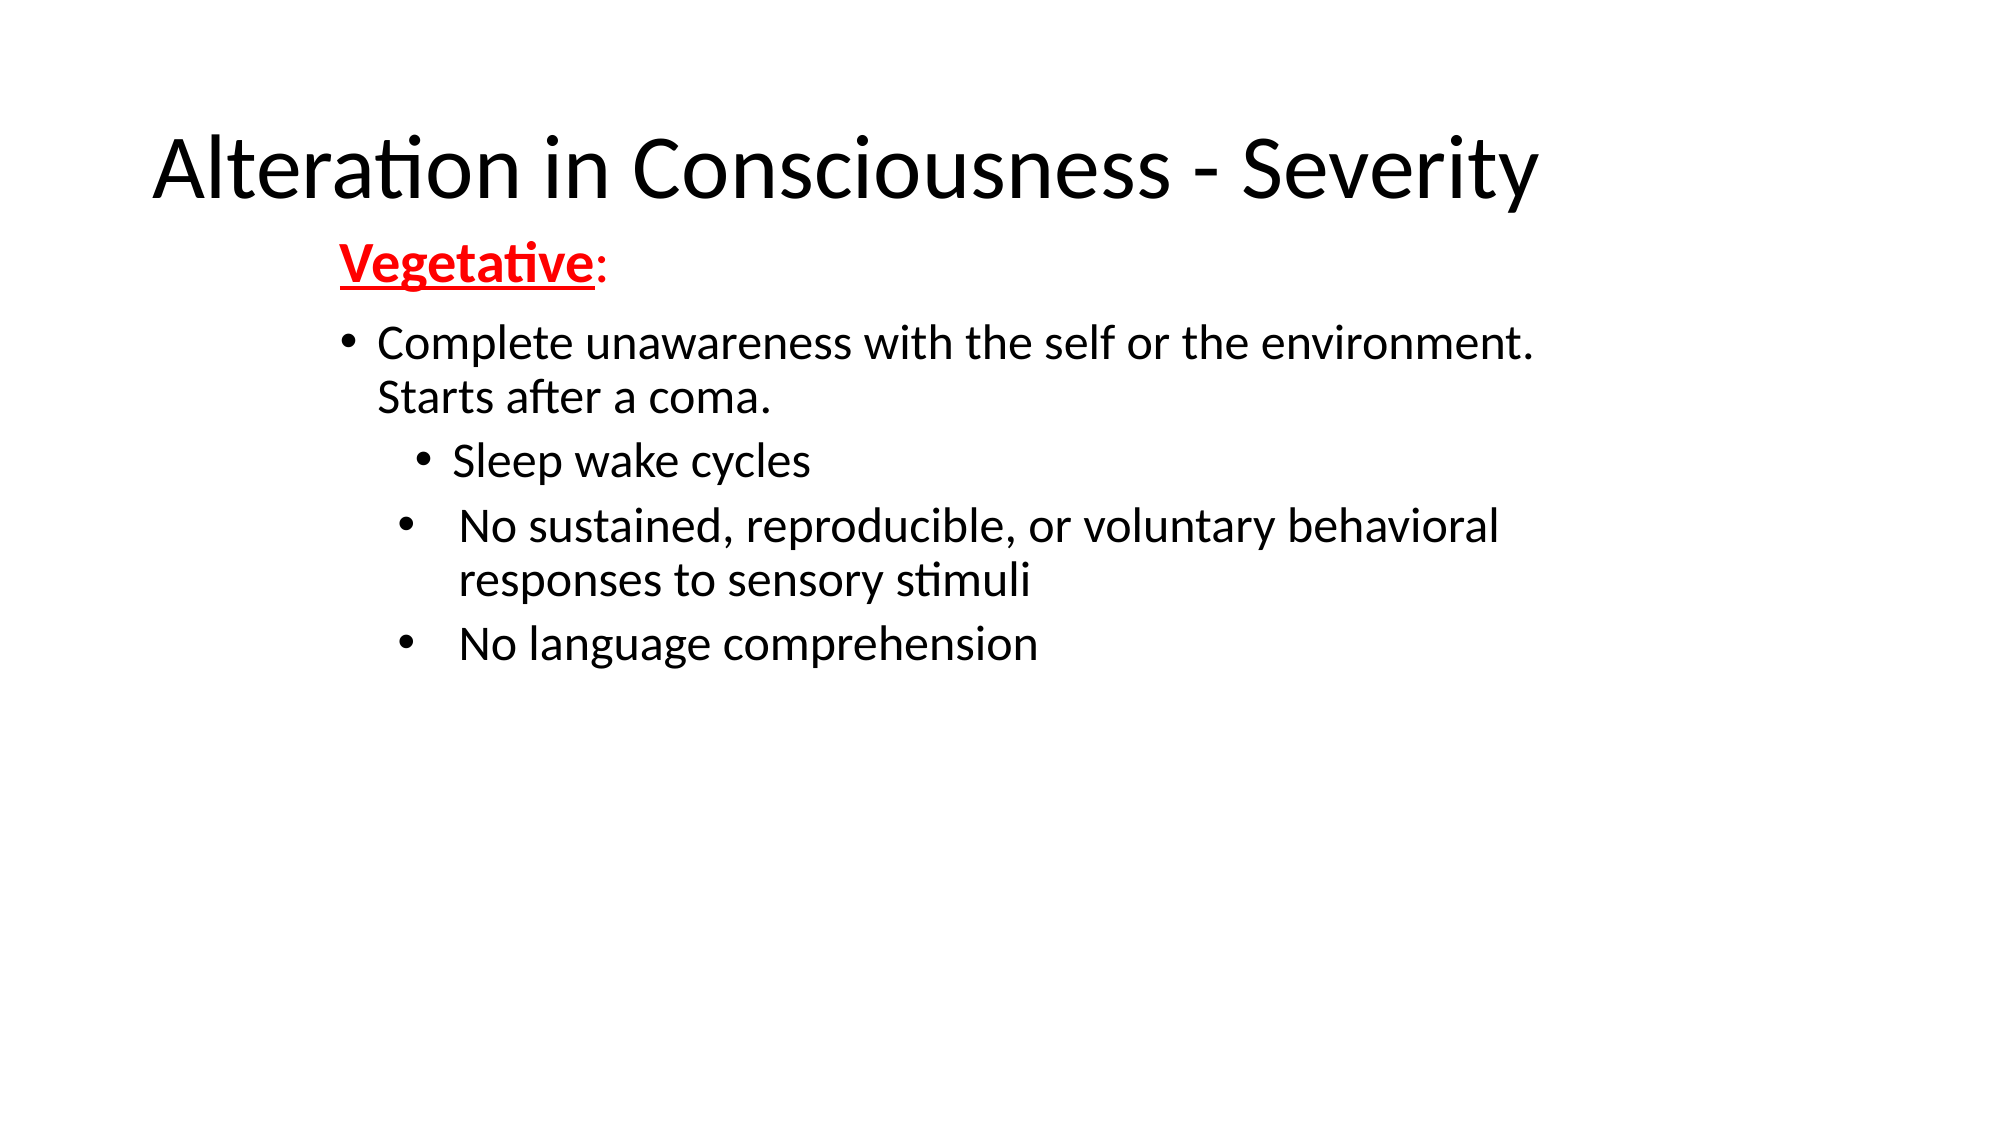

# Alteration in Consciousness - Severity
Vegetative:
Complete unawareness with the self or the environment. Starts after a coma.
Sleep wake cycles
No sustained, reproducible, or voluntary behavioral responses to sensory stimuli
No language comprehension